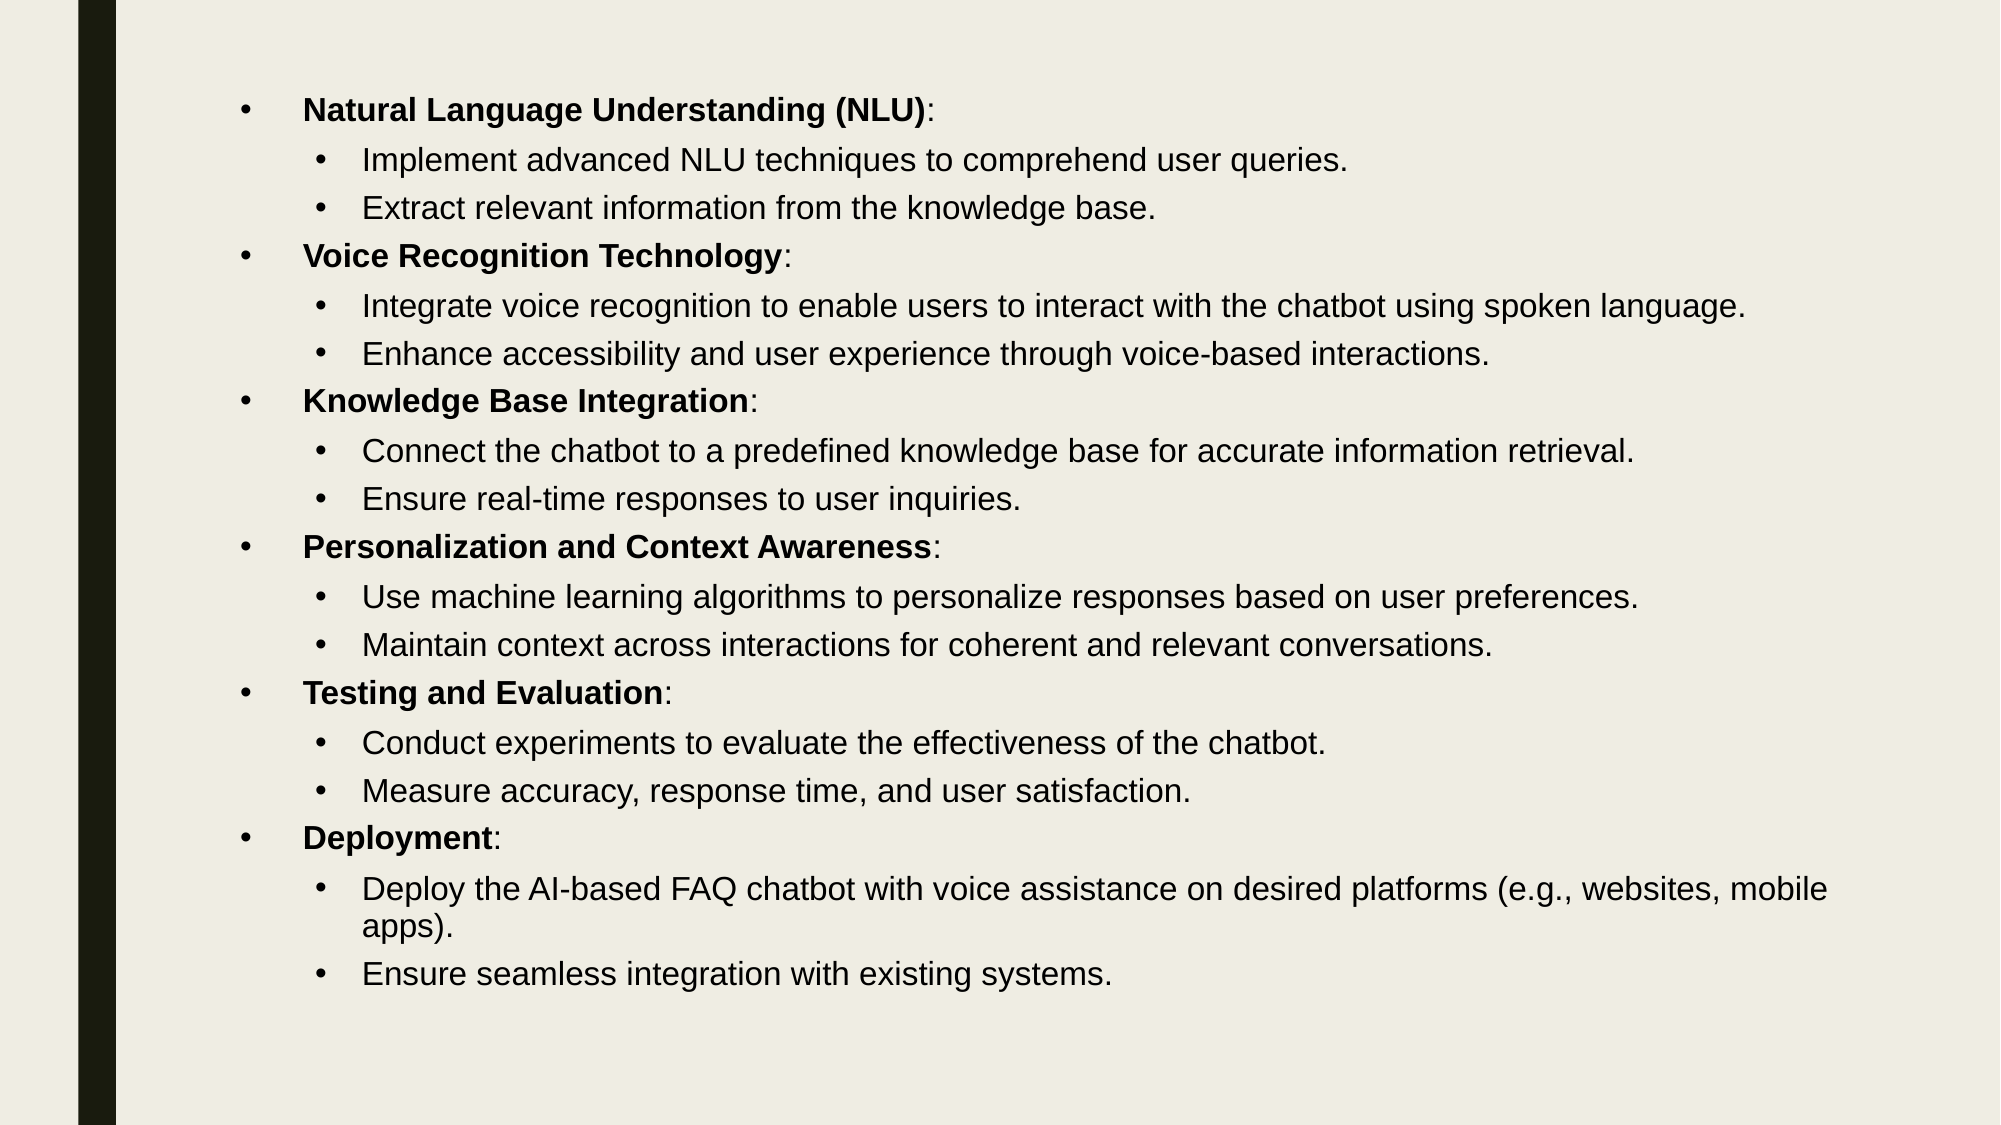

Natural Language Understanding (NLU):
Implement advanced NLU techniques to comprehend user queries.
Extract relevant information from the knowledge base.
Voice Recognition Technology:
Integrate voice recognition to enable users to interact with the chatbot using spoken language.
Enhance accessibility and user experience through voice-based interactions.
Knowledge Base Integration:
Connect the chatbot to a predefined knowledge base for accurate information retrieval.
Ensure real-time responses to user inquiries.
Personalization and Context Awareness:
Use machine learning algorithms to personalize responses based on user preferences.
Maintain context across interactions for coherent and relevant conversations.
Testing and Evaluation:
Conduct experiments to evaluate the effectiveness of the chatbot.
Measure accuracy, response time, and user satisfaction.
Deployment:
Deploy the AI-based FAQ chatbot with voice assistance on desired platforms (e.g., websites, mobile apps).
Ensure seamless integration with existing systems.